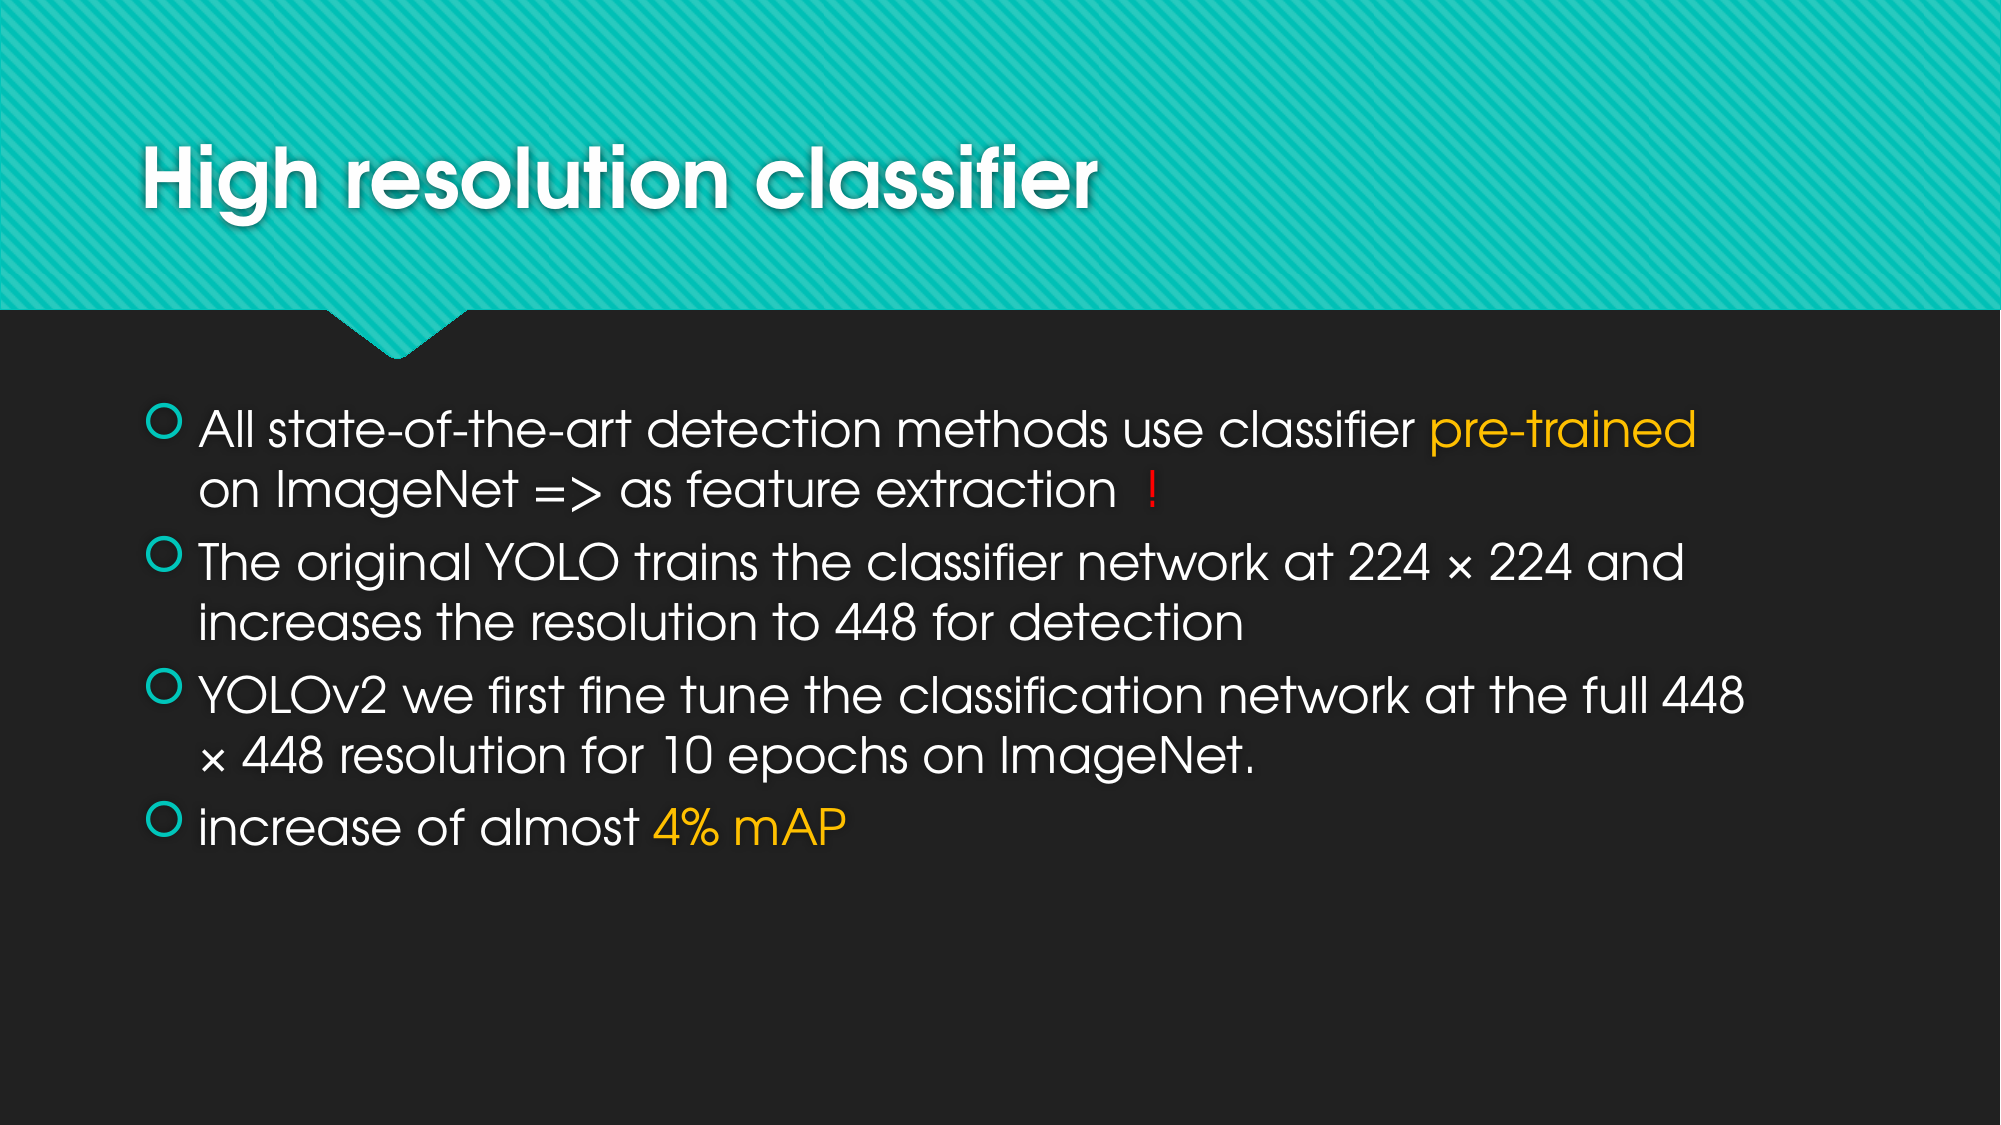

# High resolution classifier
All state-of-the-art detection methods use classifier pre-trained on ImageNet => as feature extraction  !
The original YOLO trains the classifier network at 224 × 224 and increases the resolution to 448 for detection
YOLOv2 we first fine tune the classification network at the full 448 × 448 resolution for 10 epochs on ImageNet.
increase of almost 4% mAP